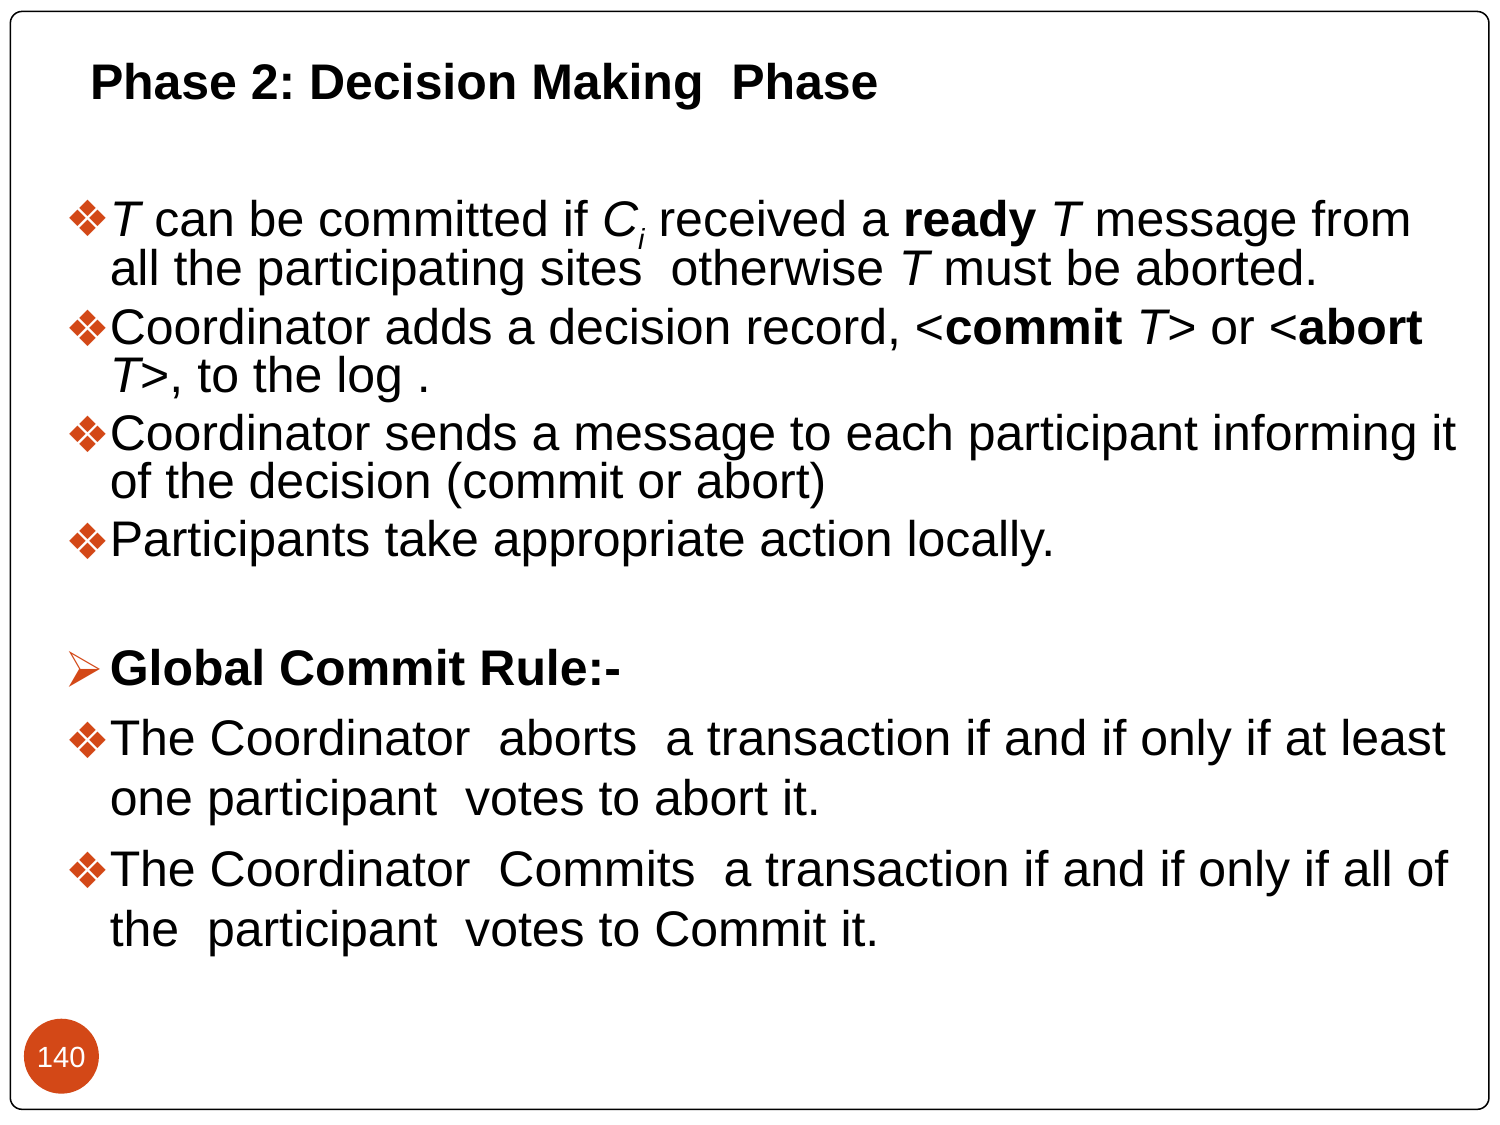

# Phase 2: Decision Making  Phase

T can be committed if Ci received a ready T message from all the participating sites  otherwise T must be aborted.
Coordinator adds a decision record, <commit T> or <abort T>, to the log .
Coordinator sends a message to each participant informing it of the decision (commit or abort)
Participants take appropriate action locally.

Global Commit Rule:-
The Coordinator  aborts  a transaction if and if only if at least one participant  votes to abort it.
The Coordinator  Commits  a transaction if and if only if all of the  participant  votes to Commit it.
140